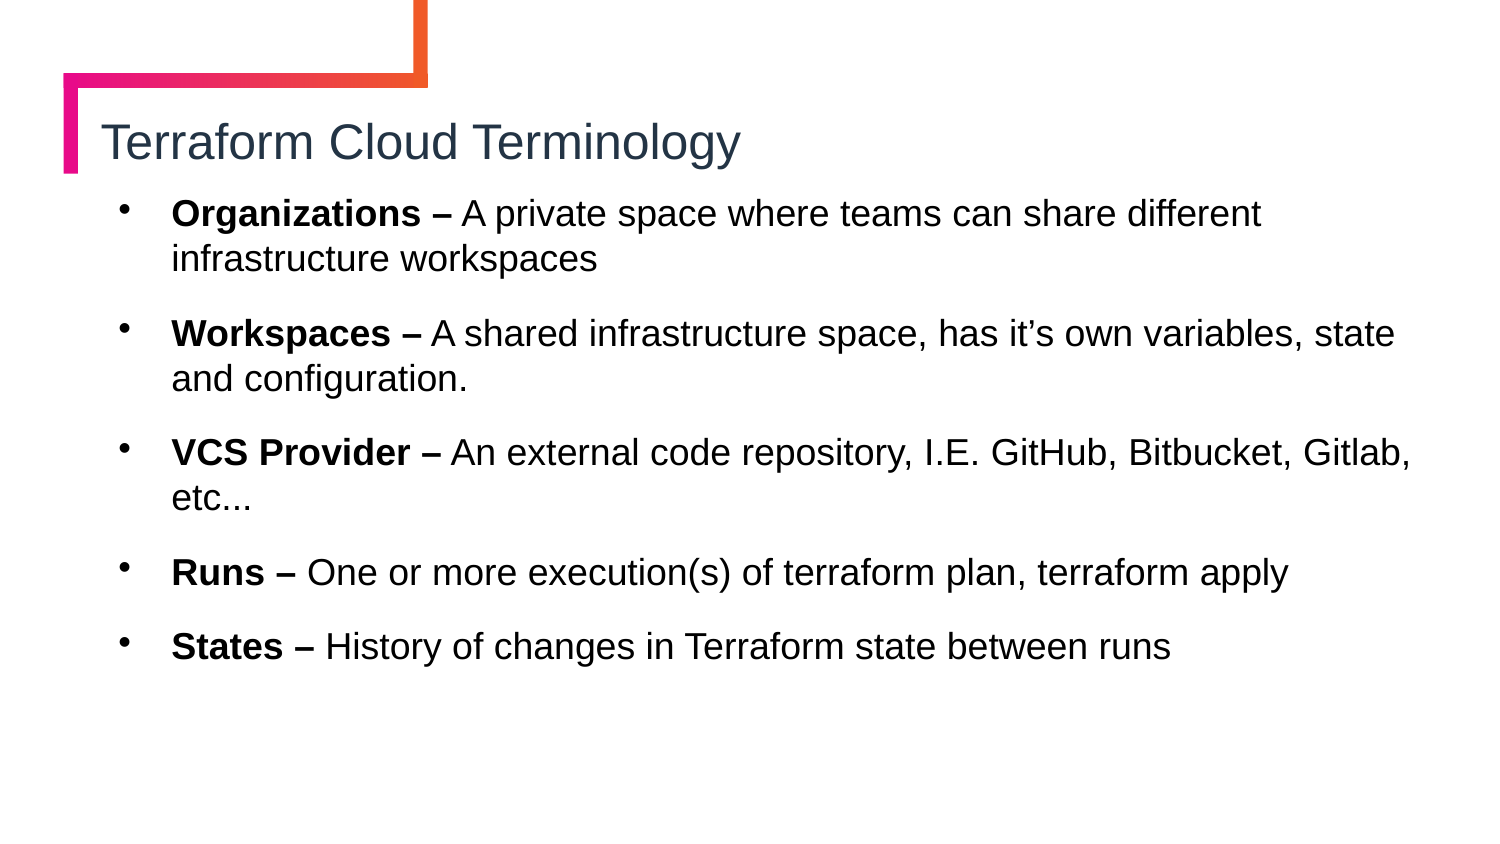

# Terraform Cloud Terminology
Organizations – A private space where teams can share different infrastructure workspaces
Workspaces – A shared infrastructure space, has it’s own variables, state and configuration.
VCS Provider – An external code repository, I.E. GitHub, Bitbucket, Gitlab, etc...
Runs – One or more execution(s) of terraform plan, terraform apply
States – History of changes in Terraform state between runs